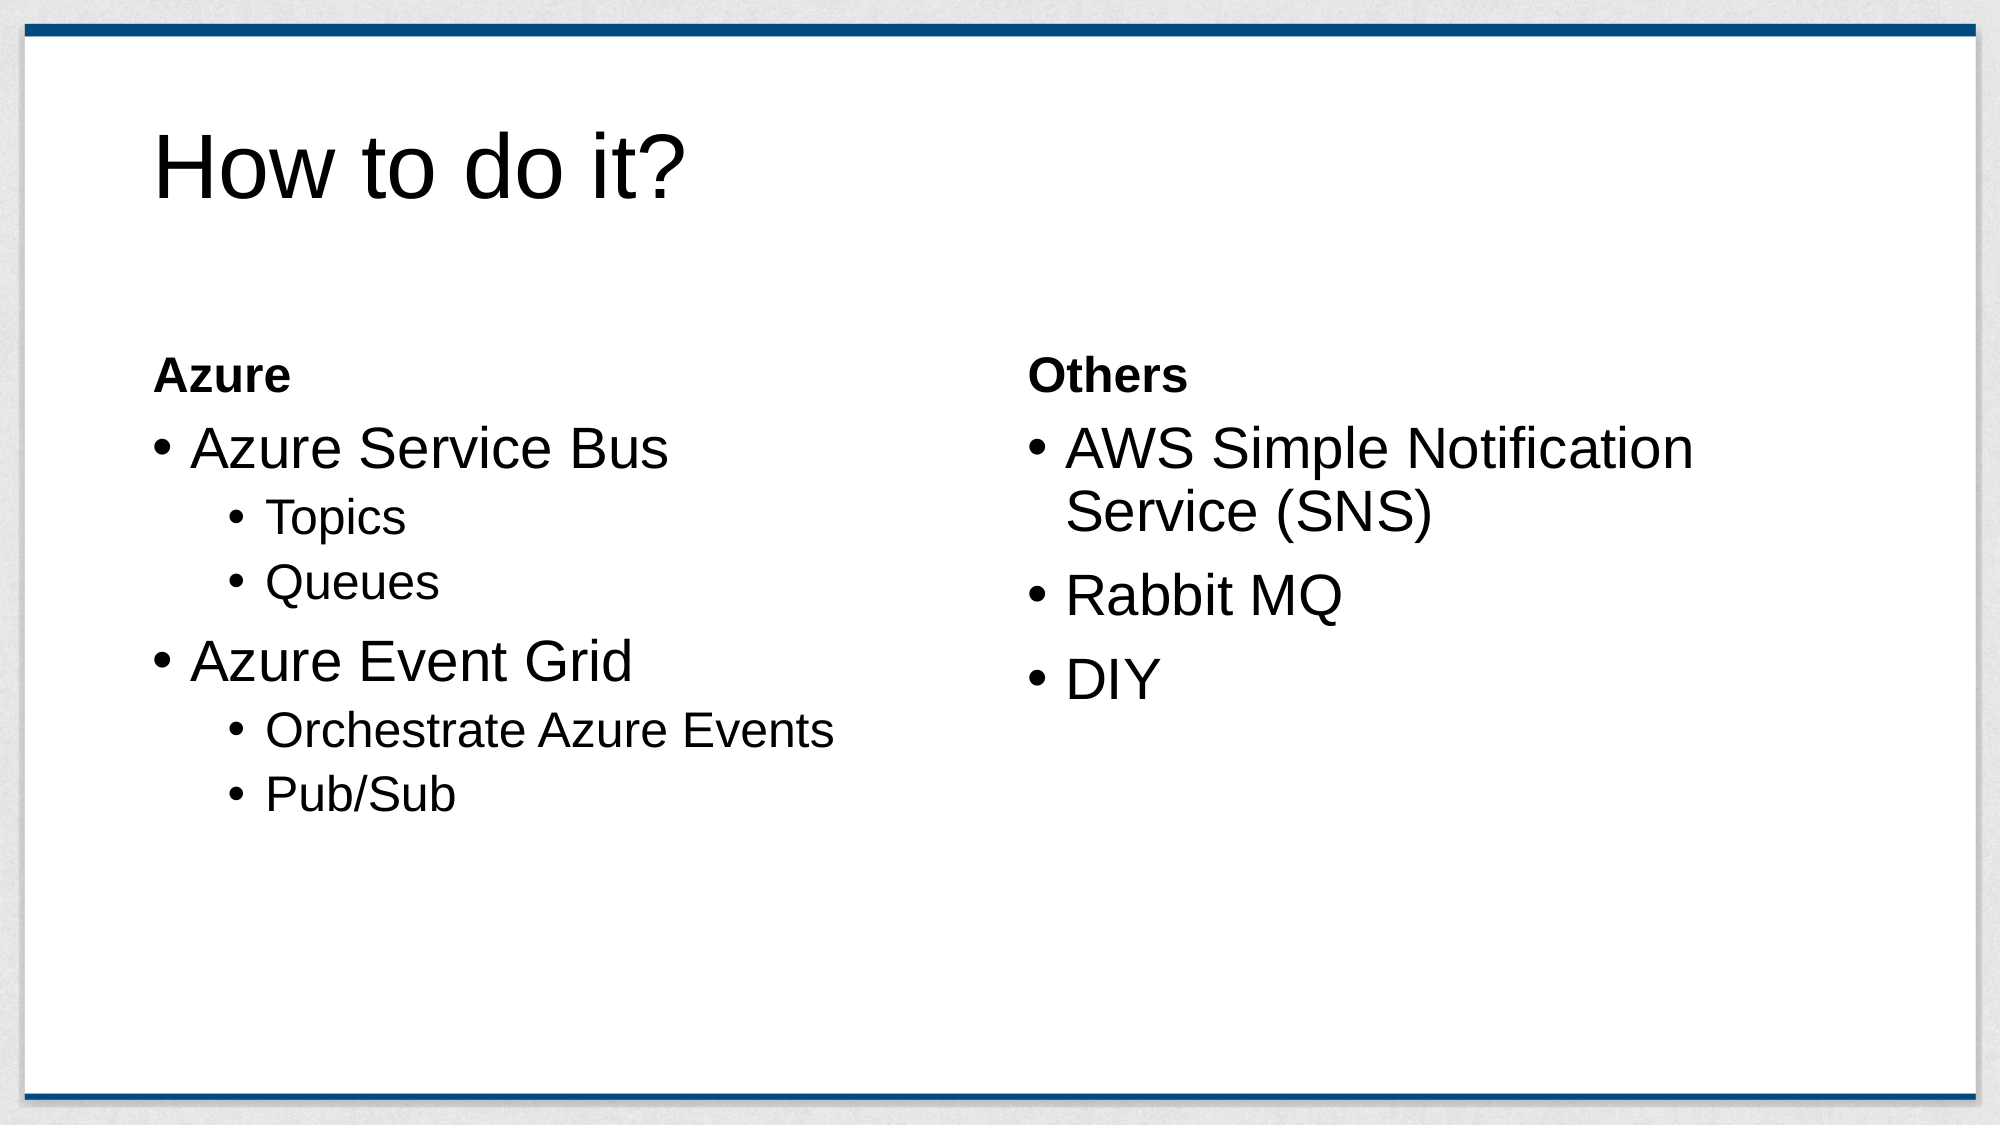

# How to do it?
Azure
Others
Azure Service Bus
Topics
Queues
Azure Event Grid
Orchestrate Azure Events
Pub/Sub

AWS Simple Notification Service (SNS)
Rabbit MQ
DIY